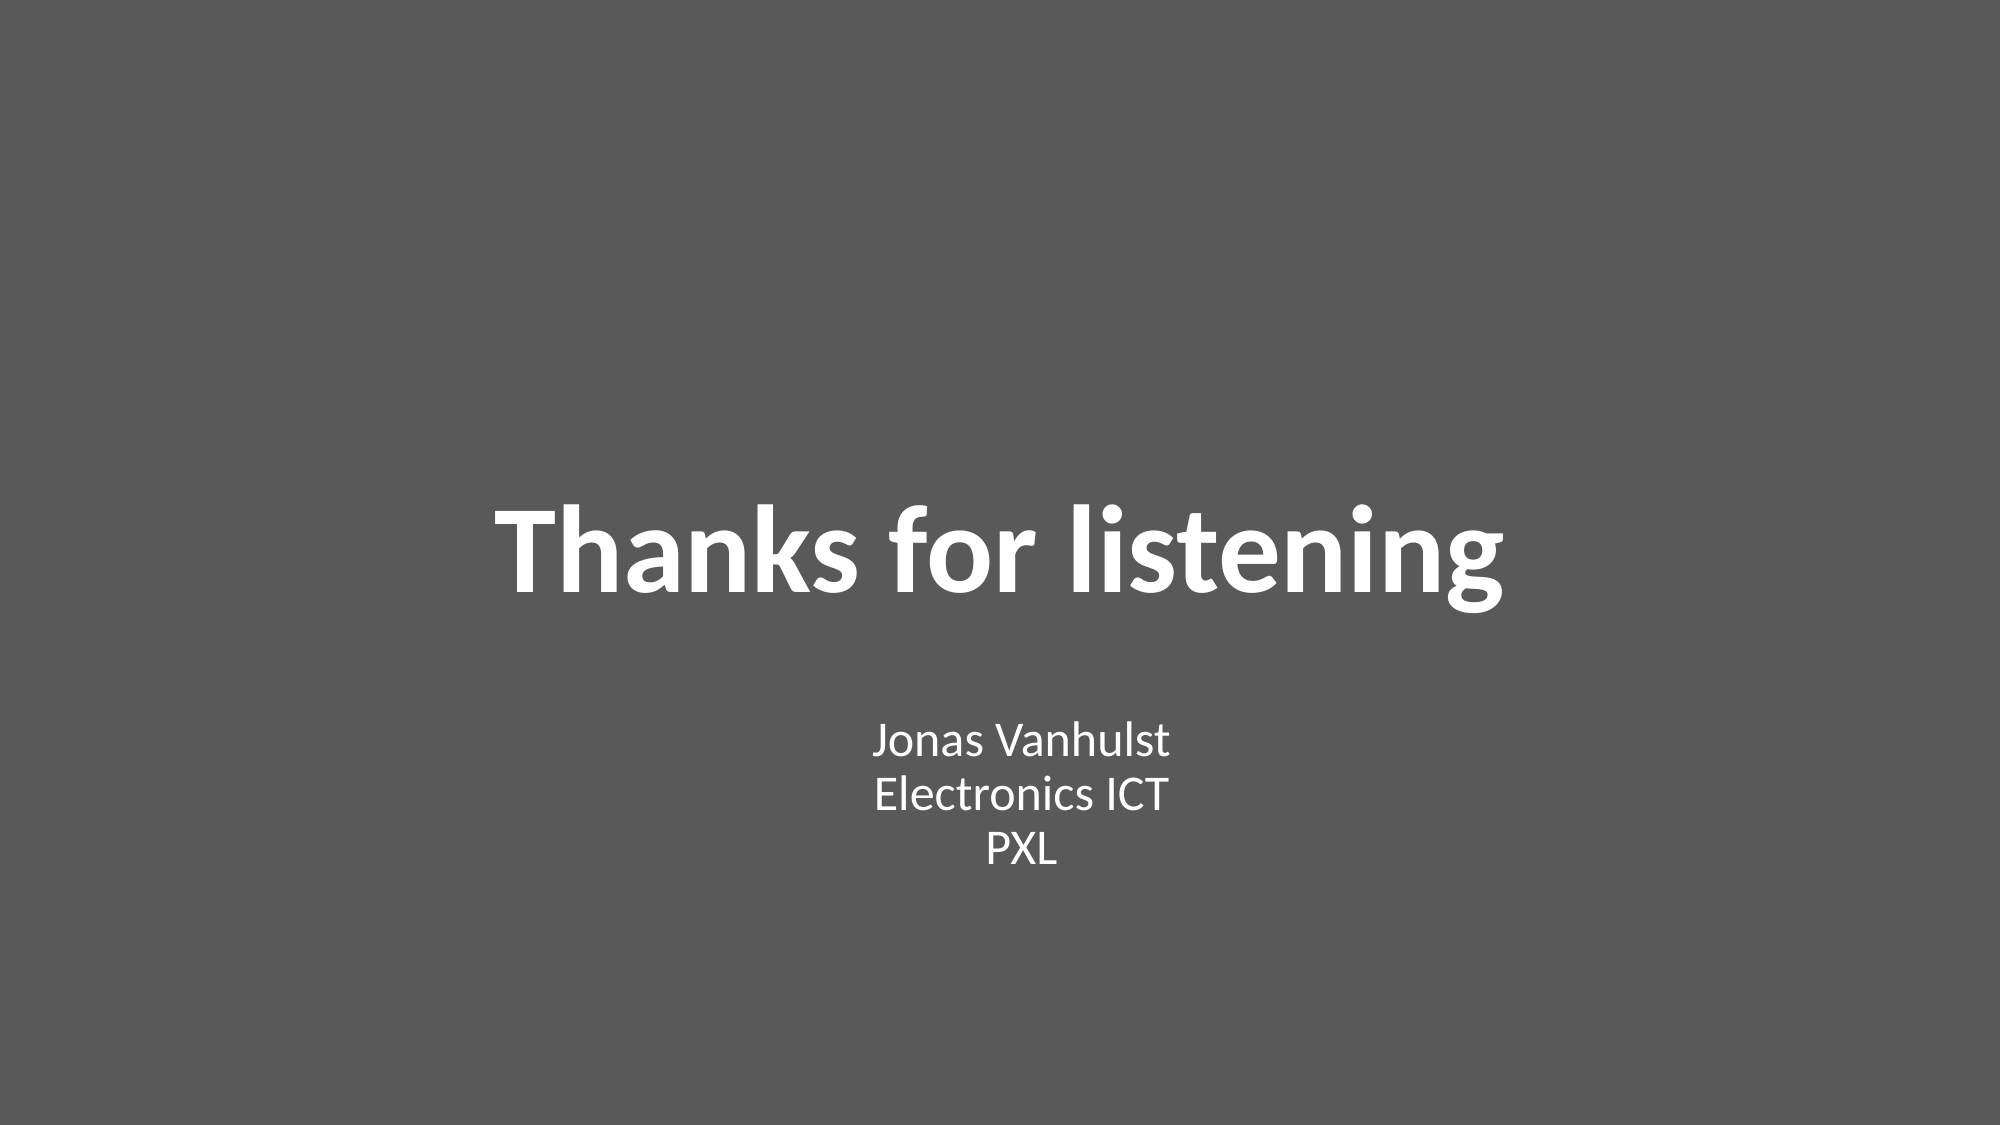

# Thanks for listening
Jonas Vanhulst
Electronics ICT
PXL